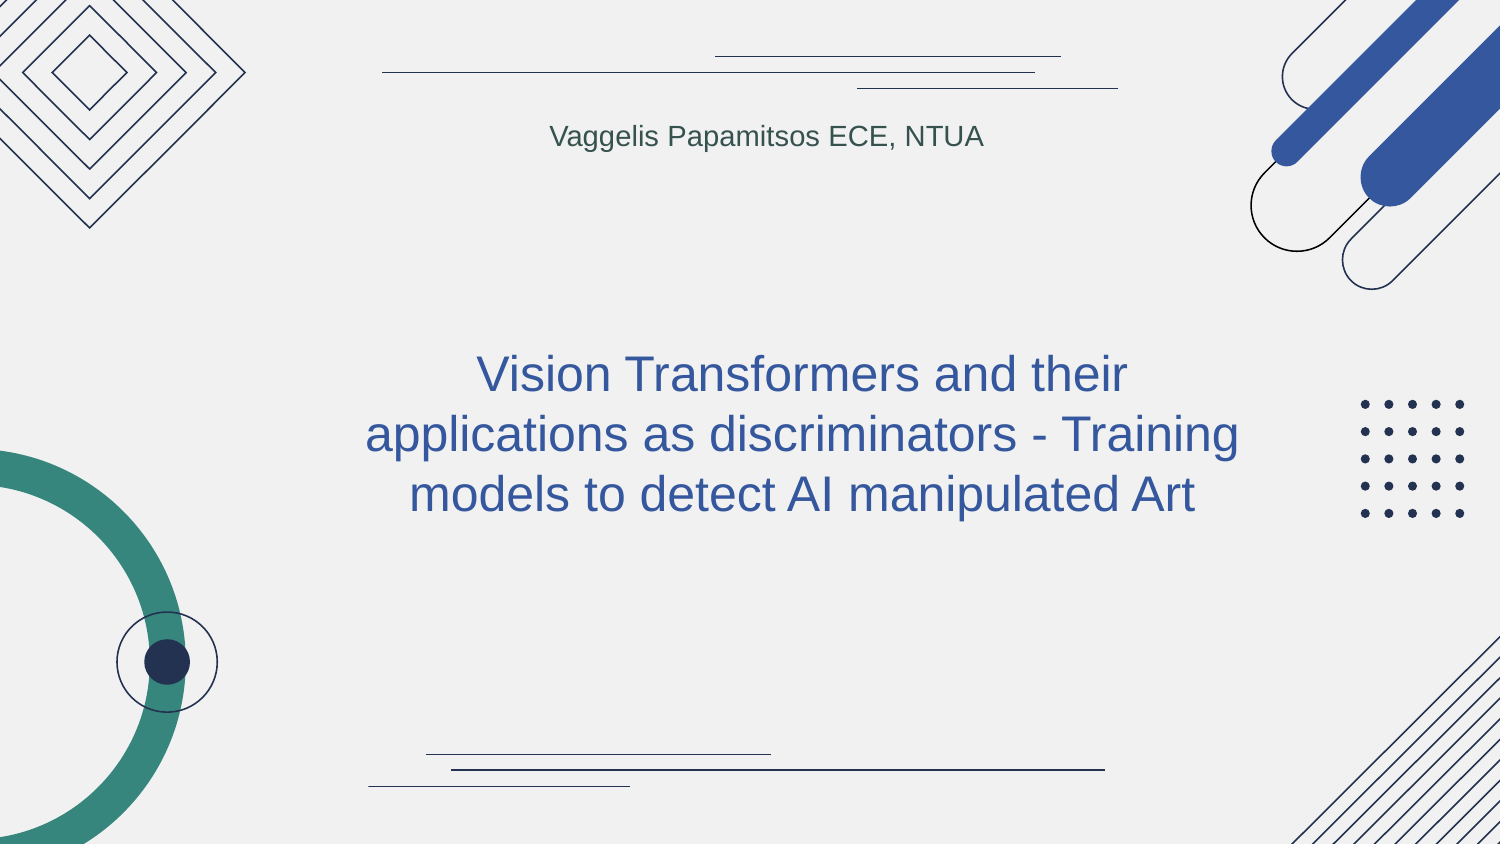

Vaggelis Papamitsos ECE, NTUA
# Vision Transformers and their applications as discriminators - Training models to detect AI manipulated Art